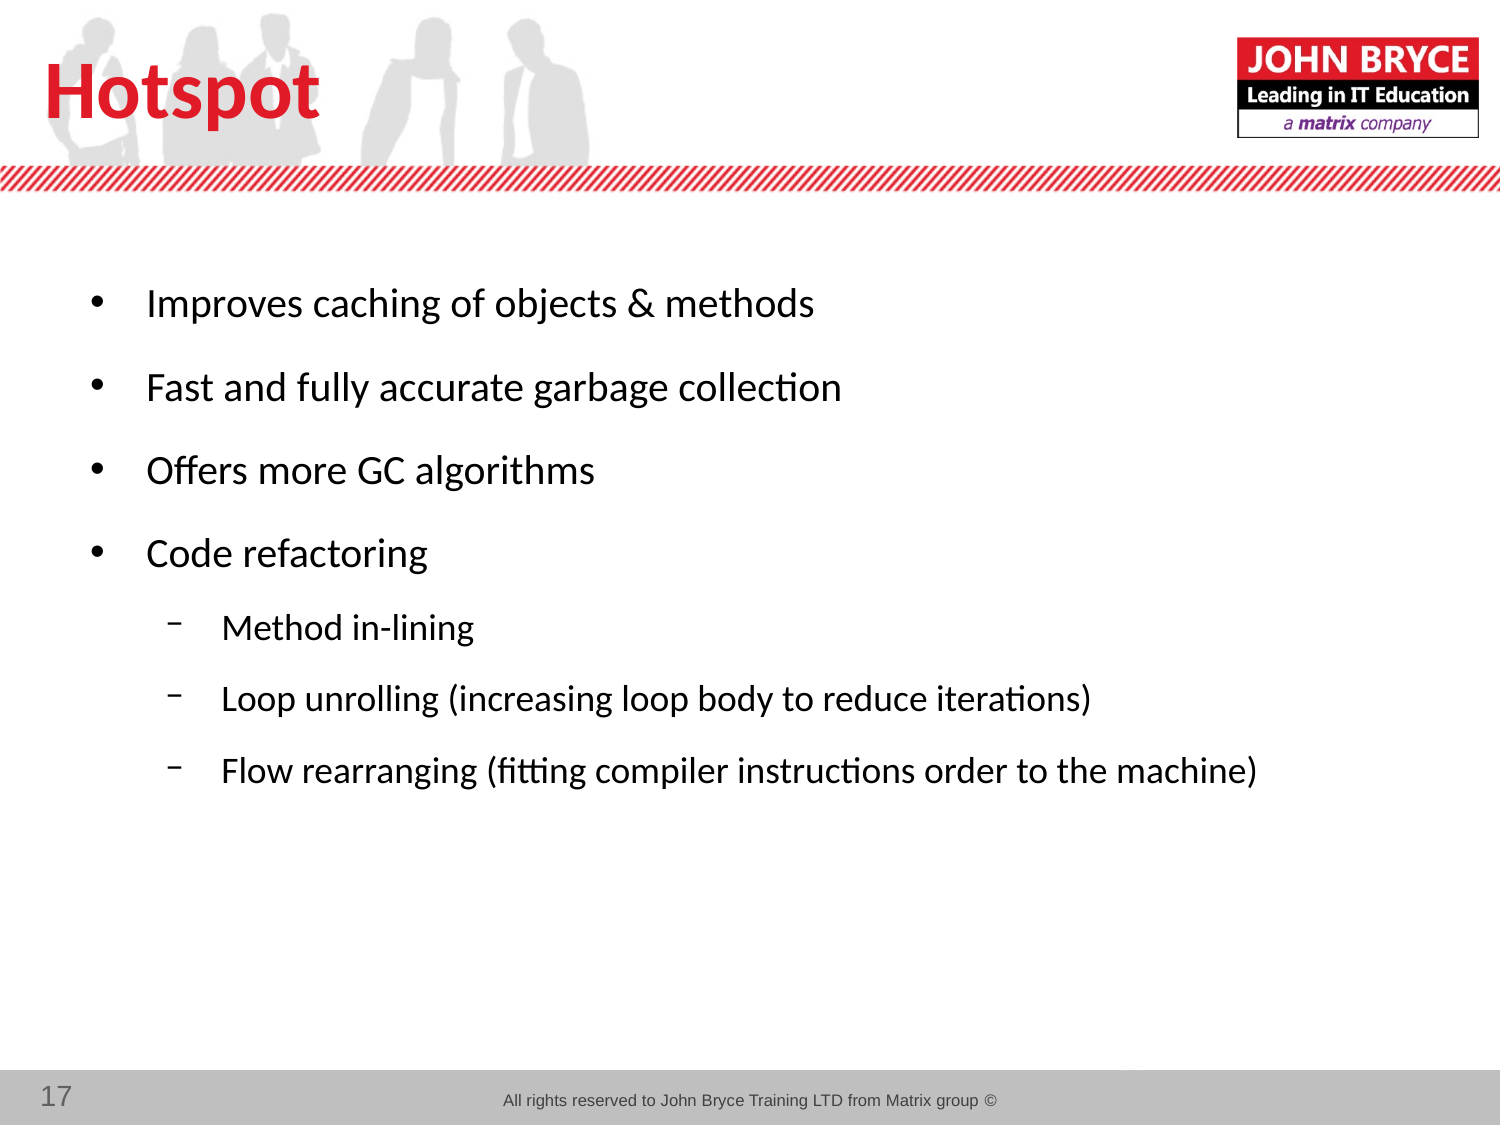

# Hotspot
Improves caching of objects & methods
Fast and fully accurate garbage collection
Offers more GC algorithms
Code refactoring
Method in-lining
Loop unrolling (increasing loop body to reduce iterations)
Flow rearranging (fitting compiler instructions order to the machine)